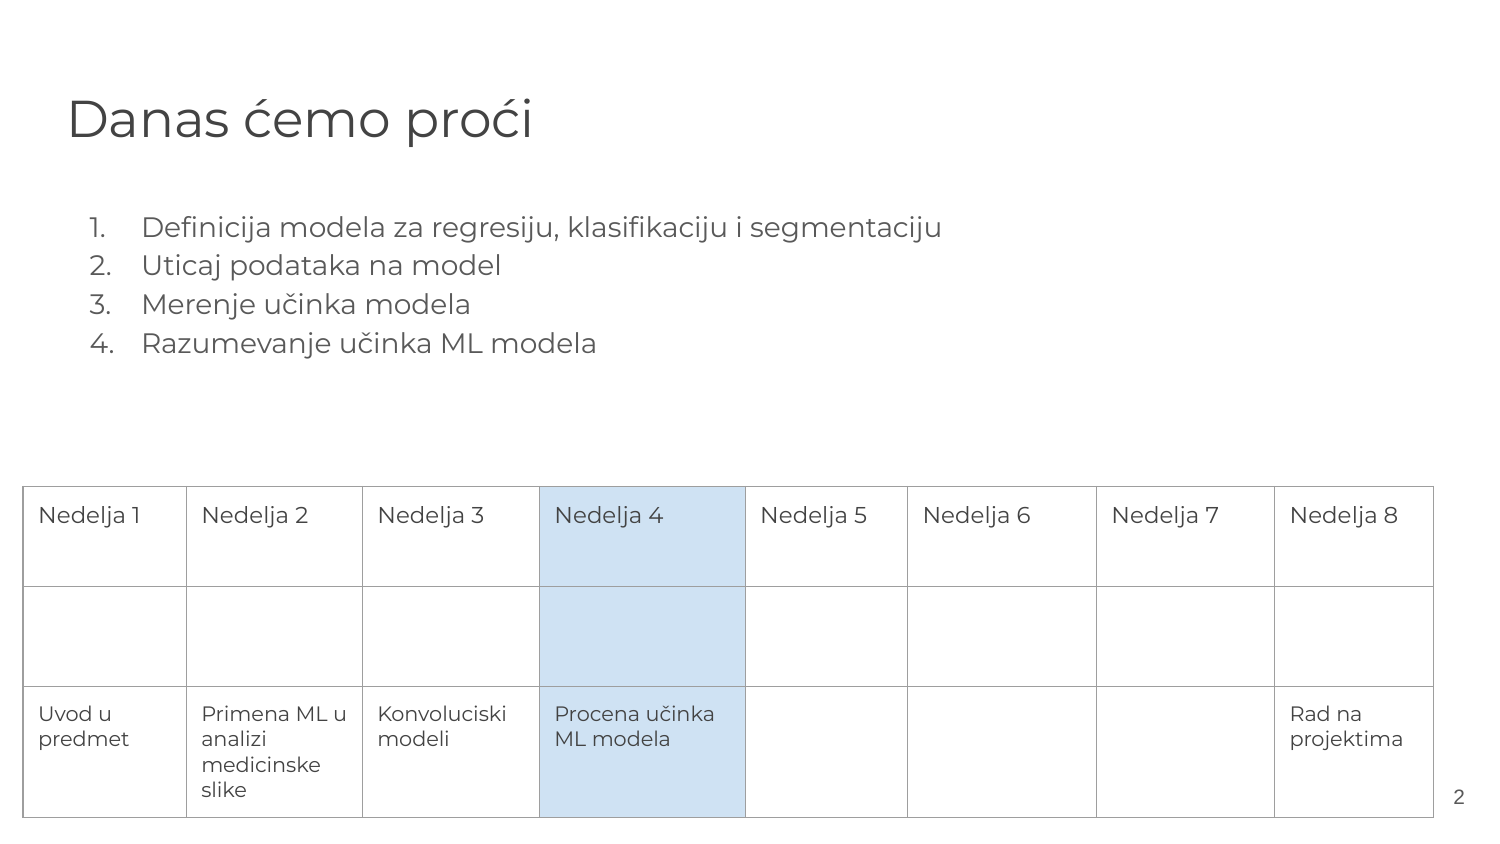

# Danas ćemo proći
Definicija modela za regresiju, klasifikaciju i segmentaciju
Uticaj podataka na model
Merenje učinka modela
Razumevanje učinka ML modela

| Nedelja 1 | Nedelja 2 | Nedelja 3 | Nedelja 4 | Nedelja 5 | Nedelja 6 | Nedelja 7 | Nedelja 8 |
| --- | --- | --- | --- | --- | --- | --- | --- |
|  |  |  |  |  |  |  |  |
| Uvod u predmet | Primena ML u analizi medicinske slike | Konvoluciski modeli | Procena učinka ML modela |  |  |  | Rad na projektima |
2